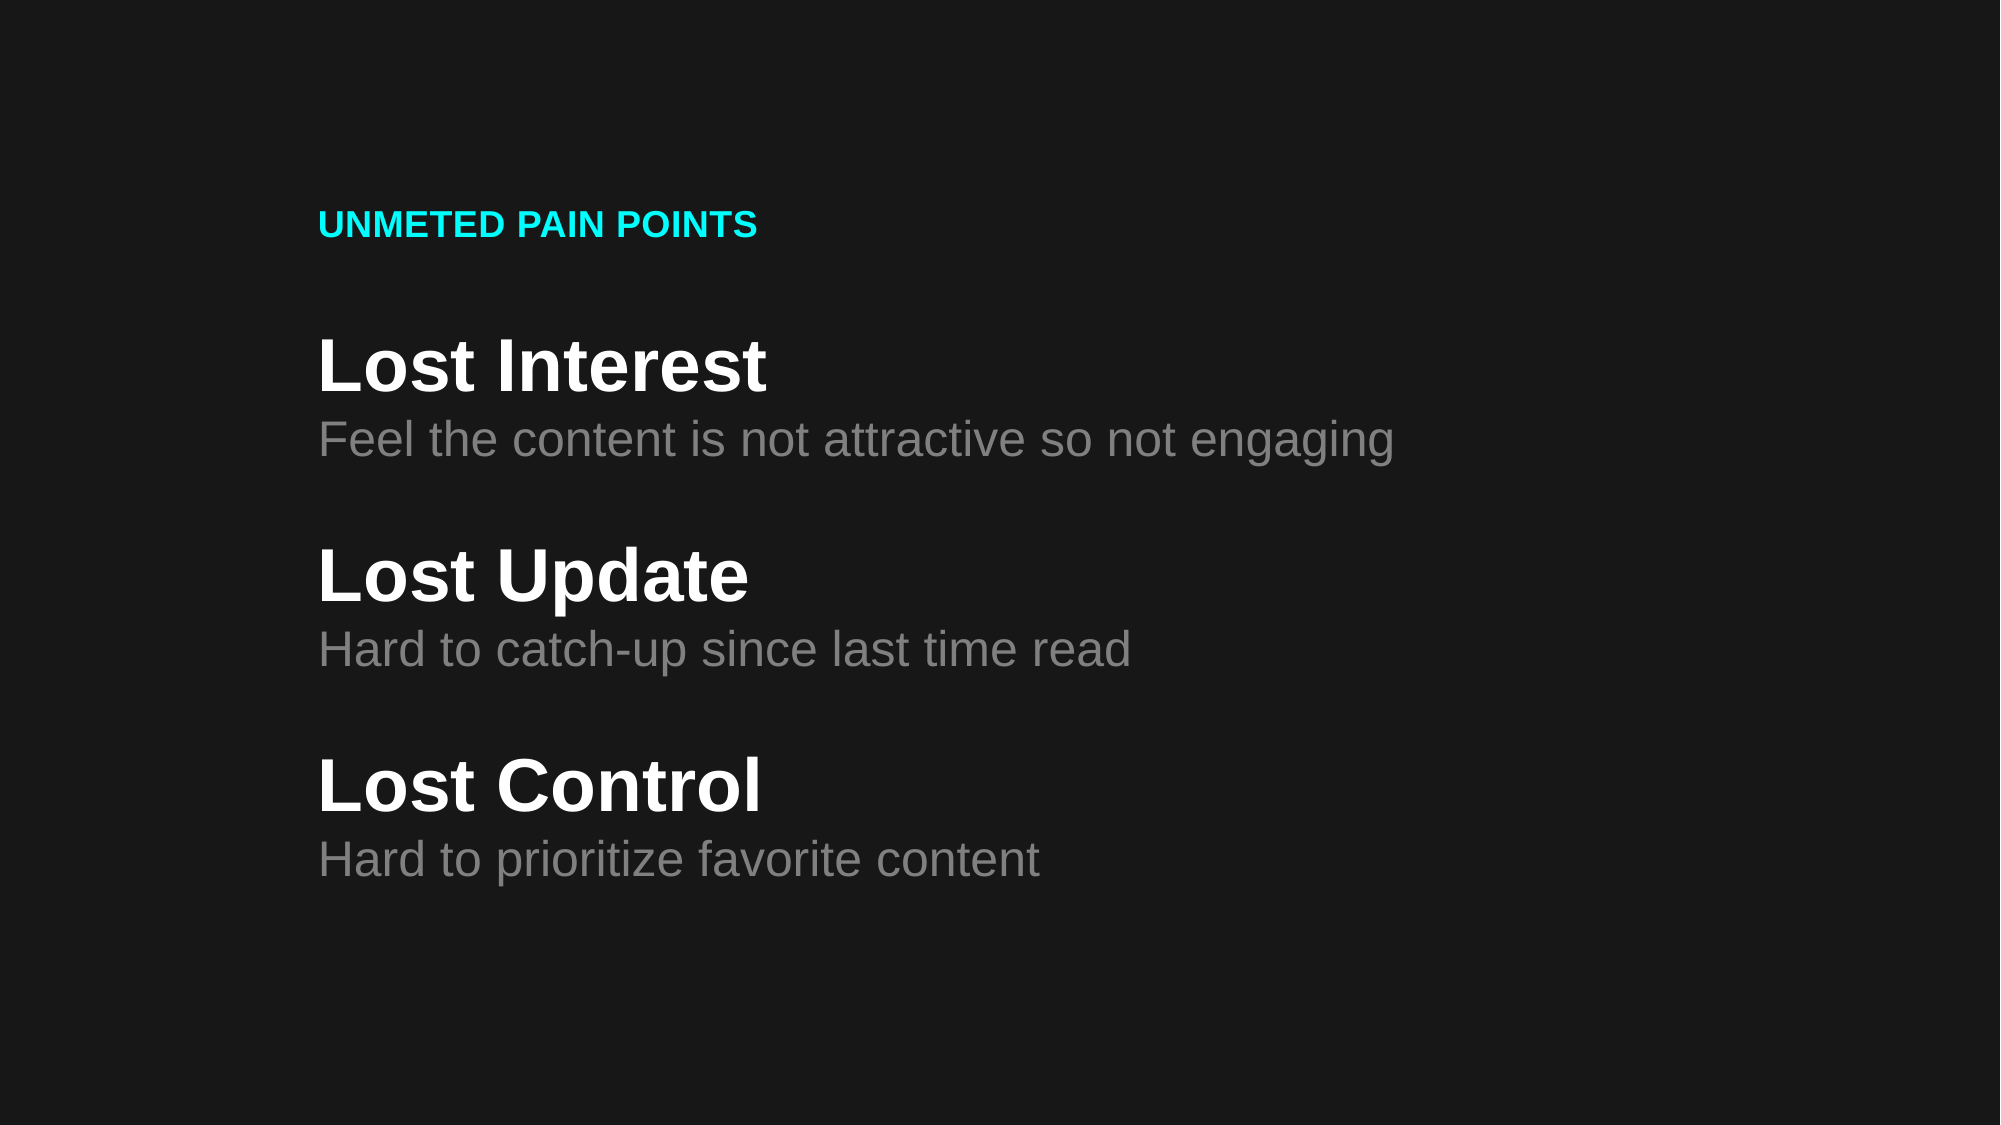

Unmeted PAIN POINTS
Lost Interest
Feel the content is not attractive so not engaging

Lost Update
Hard to catch-up since last time read

Lost Control
Hard to prioritize favorite content